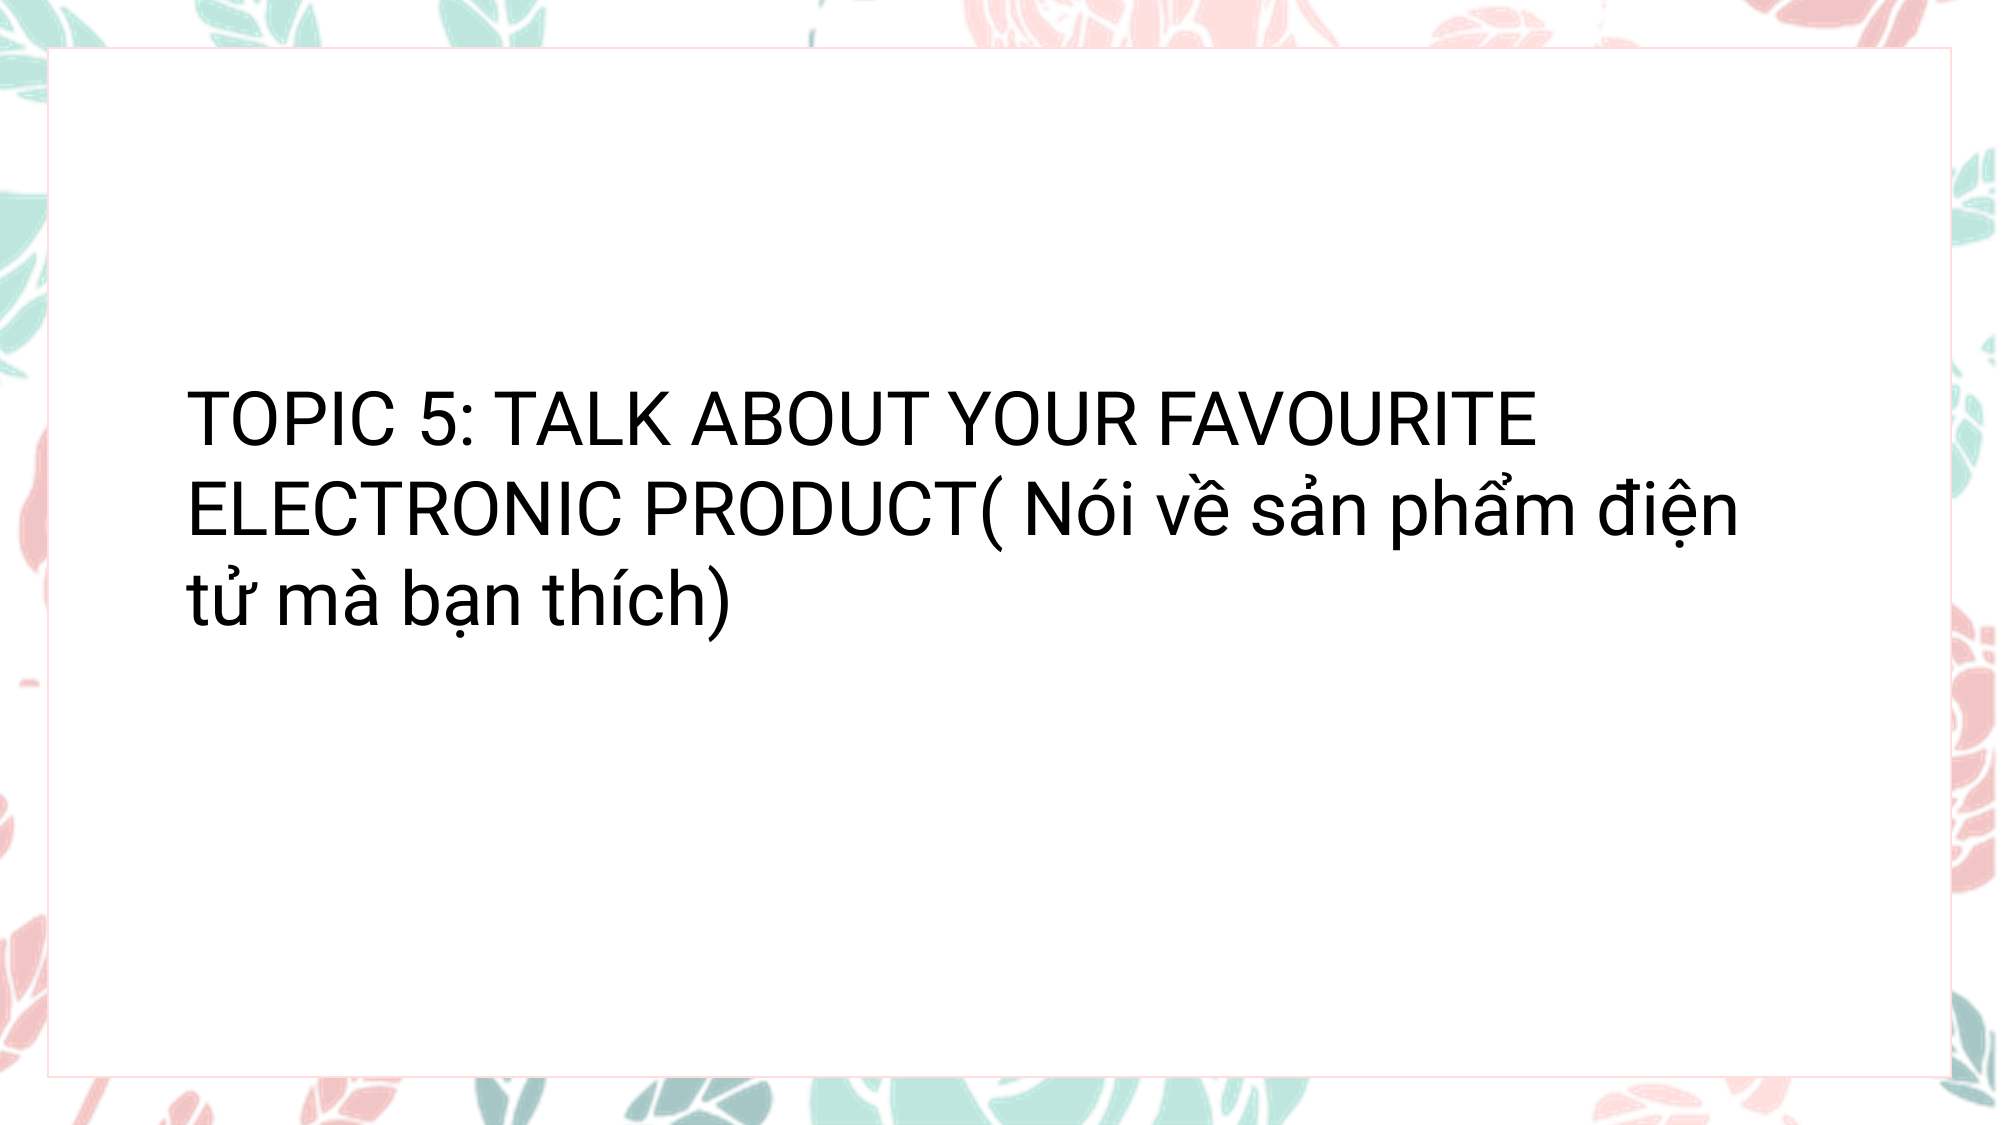

TOPIC 5: TALK ABOUT YOUR FAVOURITE ELECTRONIC PRODUCT( Nói về sản phẩm điện tử mà bạn thích)